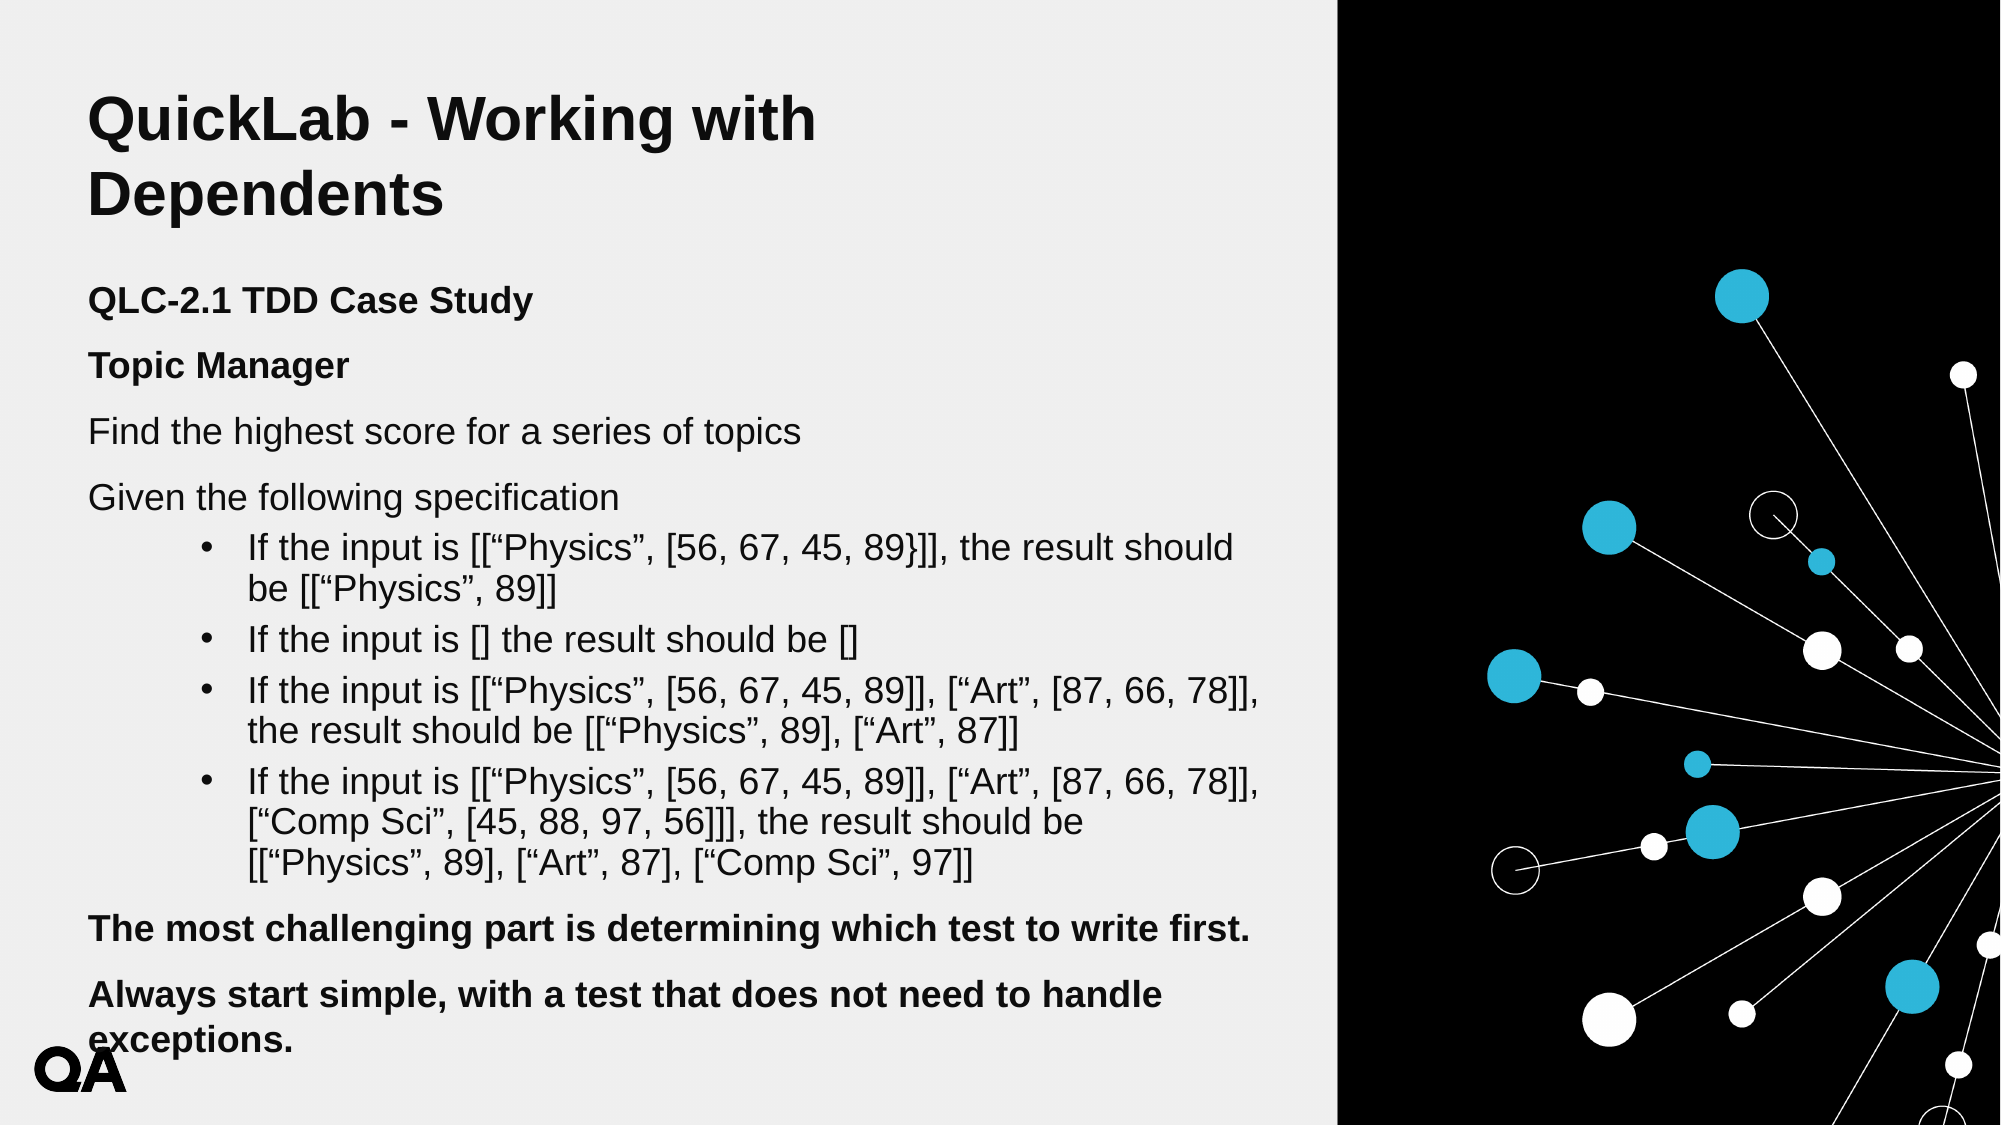

# QuickLab - Working with Dependents
QLC-2.1 TDD Case Study
Topic Manager
Find the highest score for a series of topics
Given the following specification
If the input is [[“Physics”, [56, 67, 45, 89}]], the result should be [[“Physics”, 89]]
If the input is [] the result should be []
If the input is [[“Physics”, [56, 67, 45, 89]], [“Art”, [87, 66, 78]], the result should be [[“Physics”, 89], [“Art”, 87]]
If the input is [[“Physics”, [56, 67, 45, 89]], [“Art”, [87, 66, 78]], [“Comp Sci”, [45, 88, 97, 56]]], the result should be [[“Physics”, 89], [“Art”, 87], [“Comp Sci”, 97]]
The most challenging part is determining which test to write first.
Always start simple, with a test that does not need to handle exceptions.